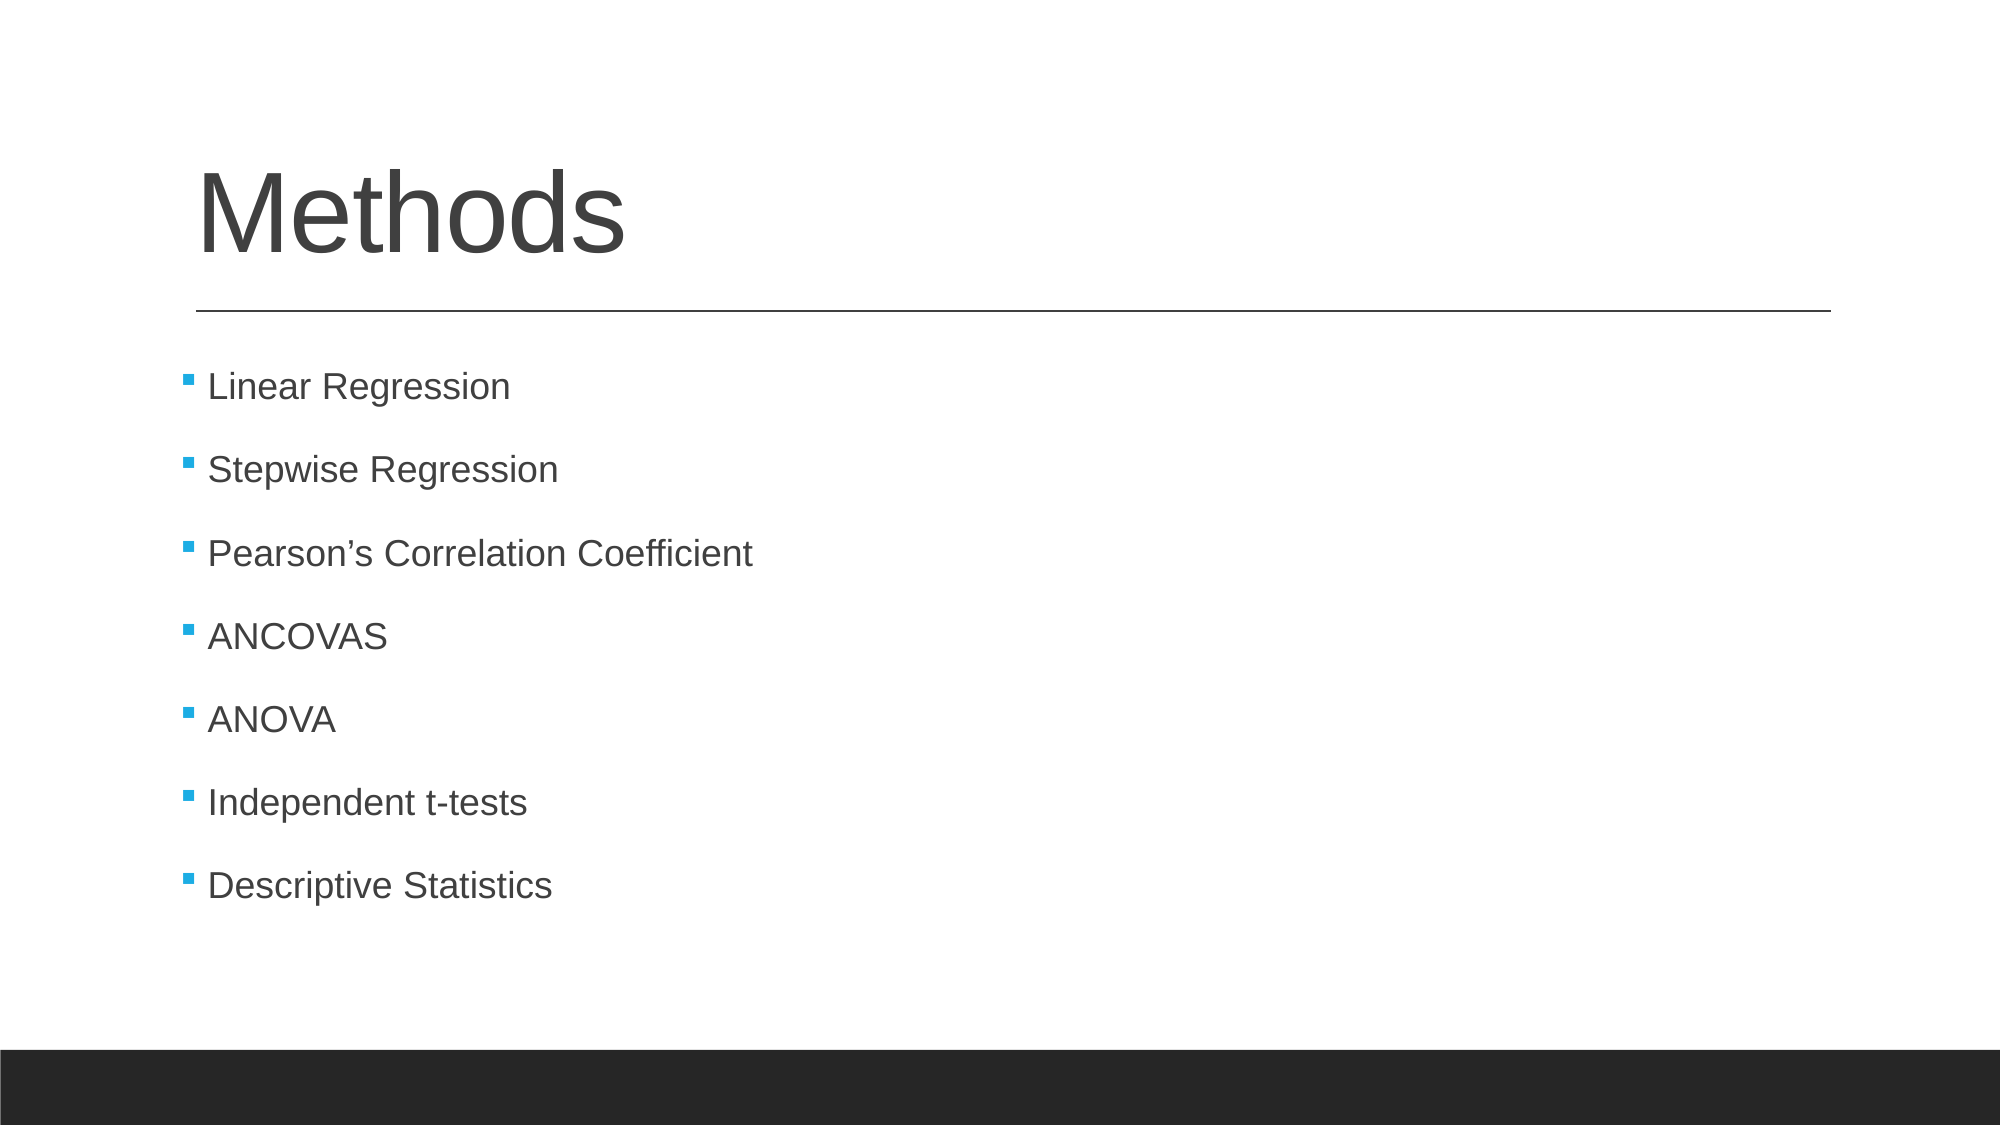

# Methods
 Linear Regression
 Stepwise Regression
 Pearson’s Correlation Coefficient
 ANCOVAS
 ANOVA
 Independent t-tests
 Descriptive Statistics